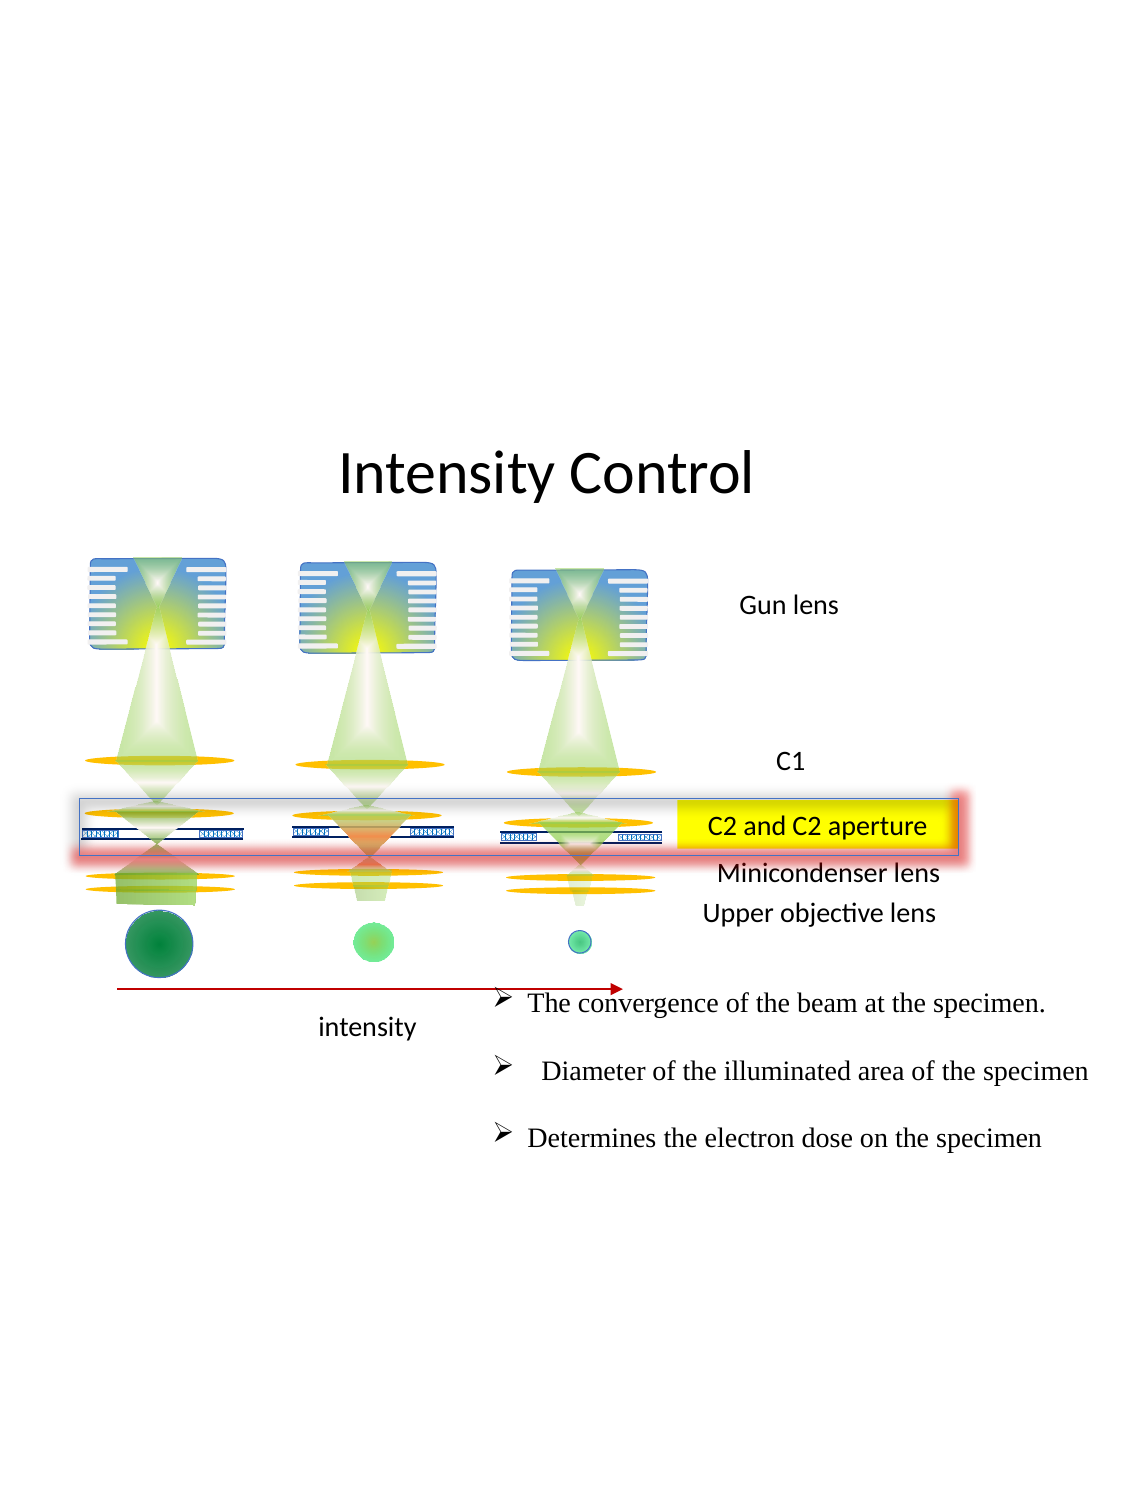

# Intensity Control

Gun lens
C1

C2 and C2 aperture

Minicondenser lens

Upper objective lens

The convergence of the beam at the specimen.

  Diameter of the illuminated area of the specimen

Determines the electron dose on the specimen
intensity